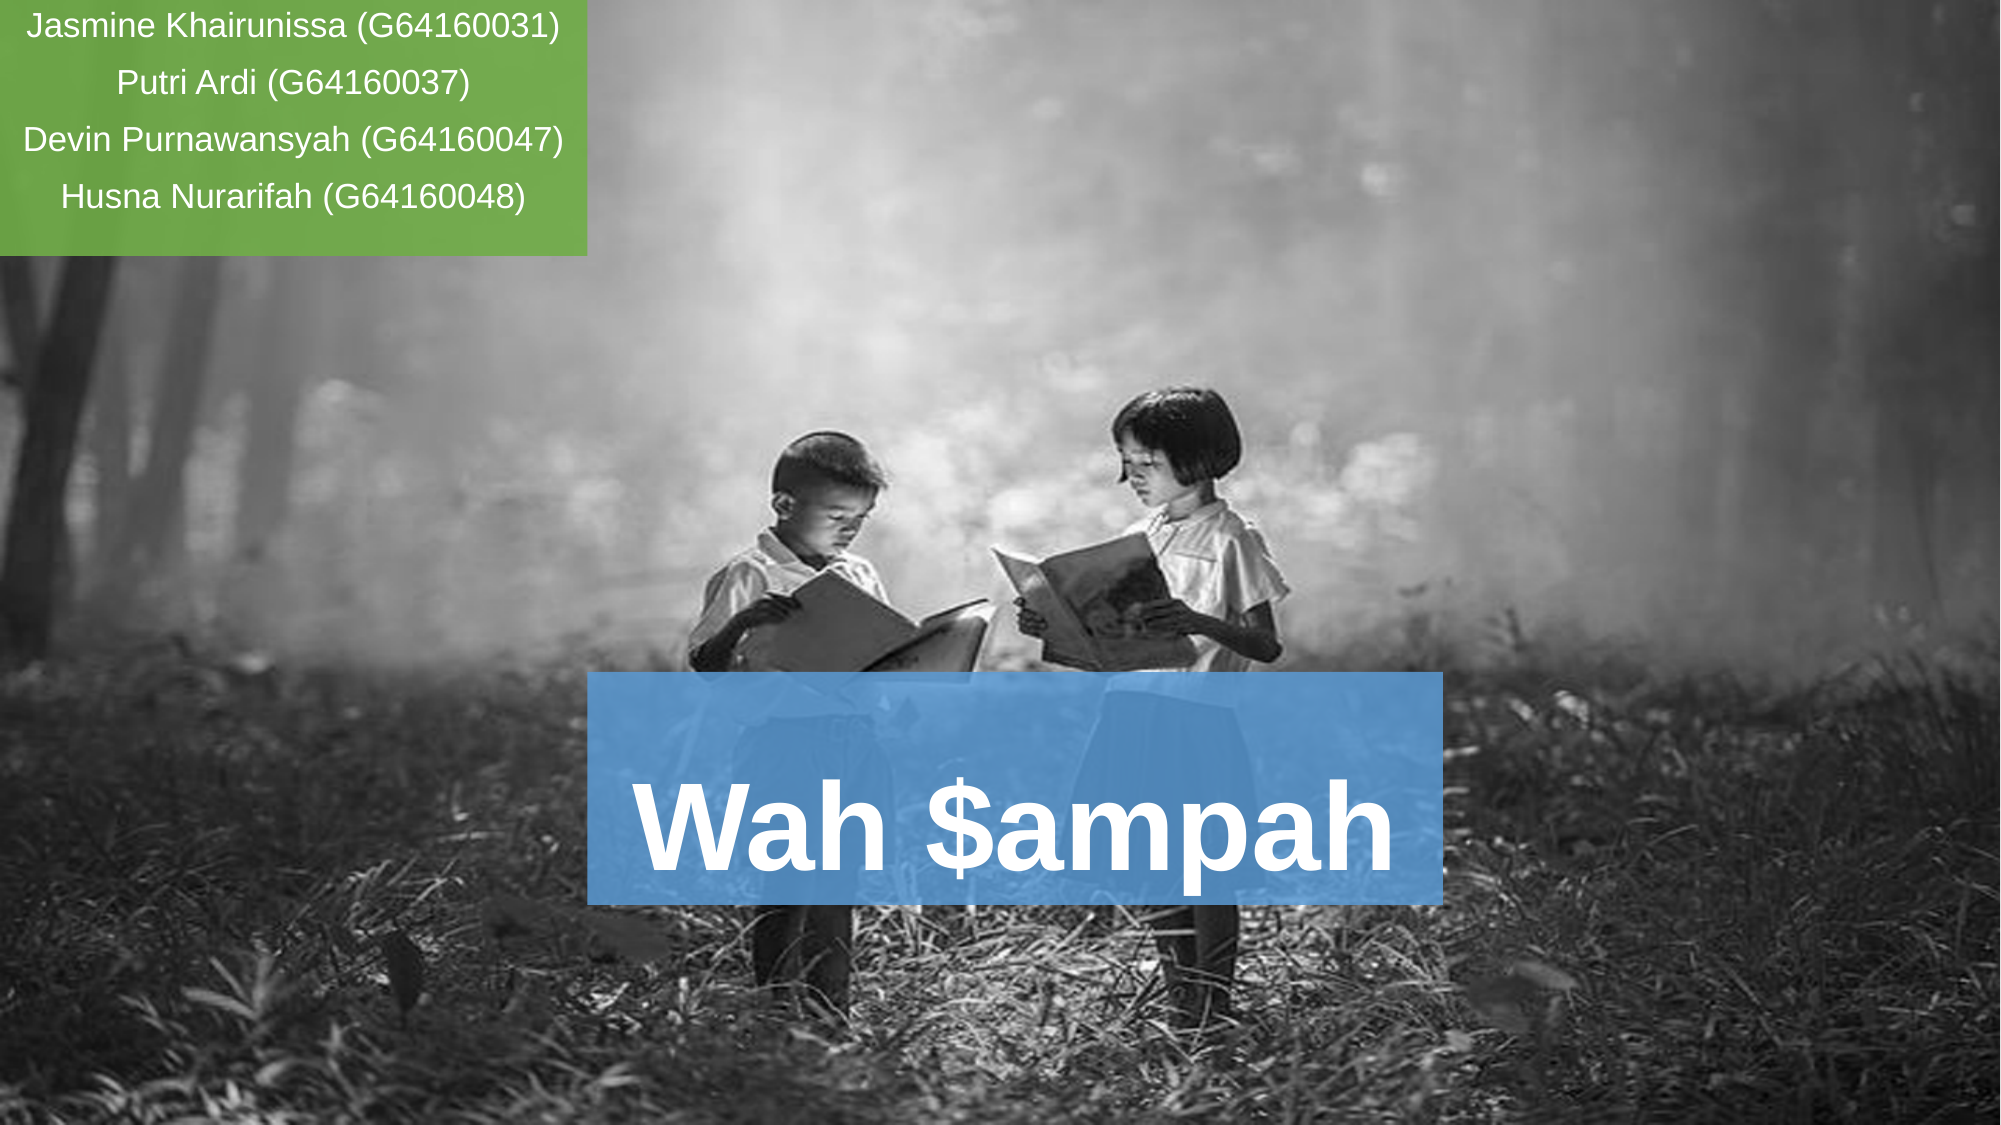

Jasmine Khairunissa (G64160031)
Putri Ardi (G64160037)
Devin Purnawansyah (G64160047)
Husna Nurarifah (G64160048)

# Wah $ampah